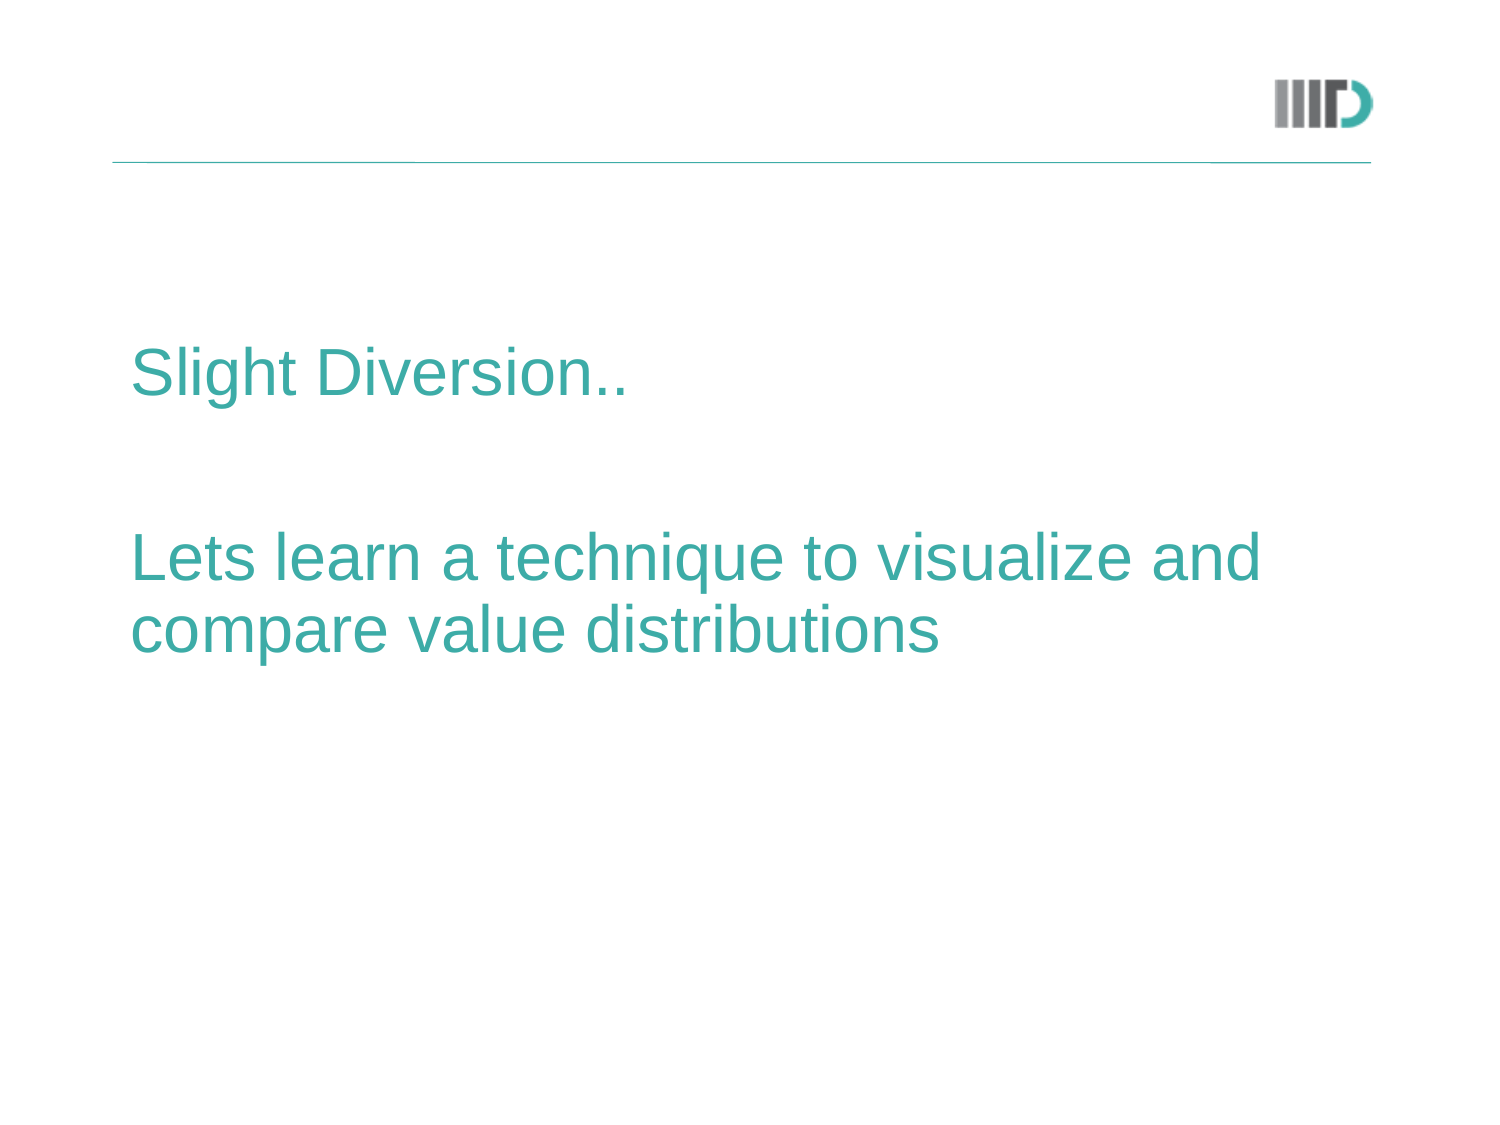

# Slight Diversion..
Lets learn a technique to visualize and compare value distributions